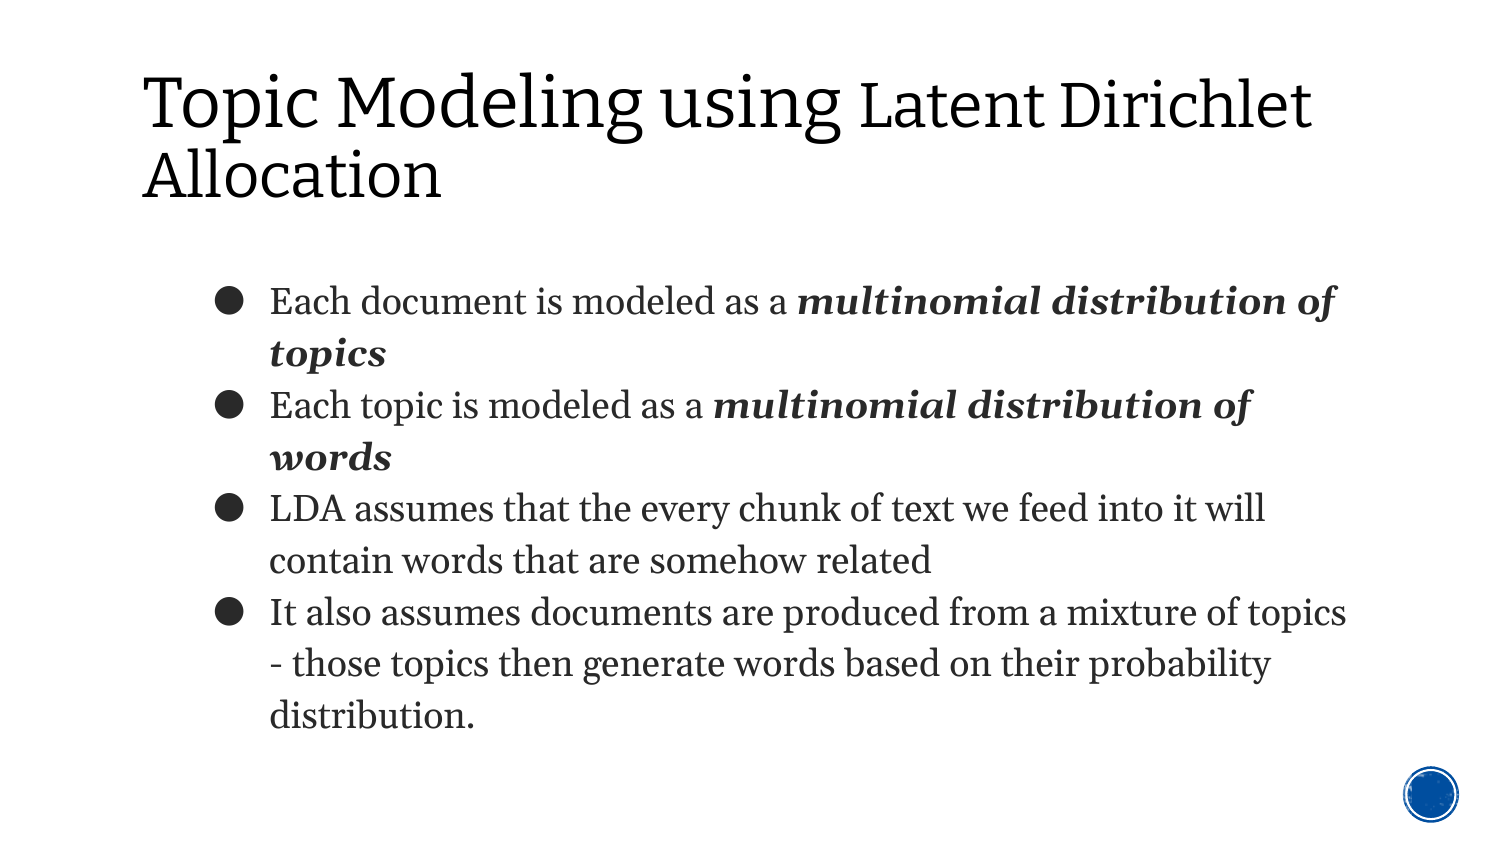

# Topic Modeling using Latent Dirichlet Allocation
Each document is modeled as a multinomial distribution of topics
Each topic is modeled as a multinomial distribution of words
LDA assumes that the every chunk of text we feed into it will contain words that are somehow related
It also assumes documents are produced from a mixture of topics - those topics then generate words based on their probability distribution.